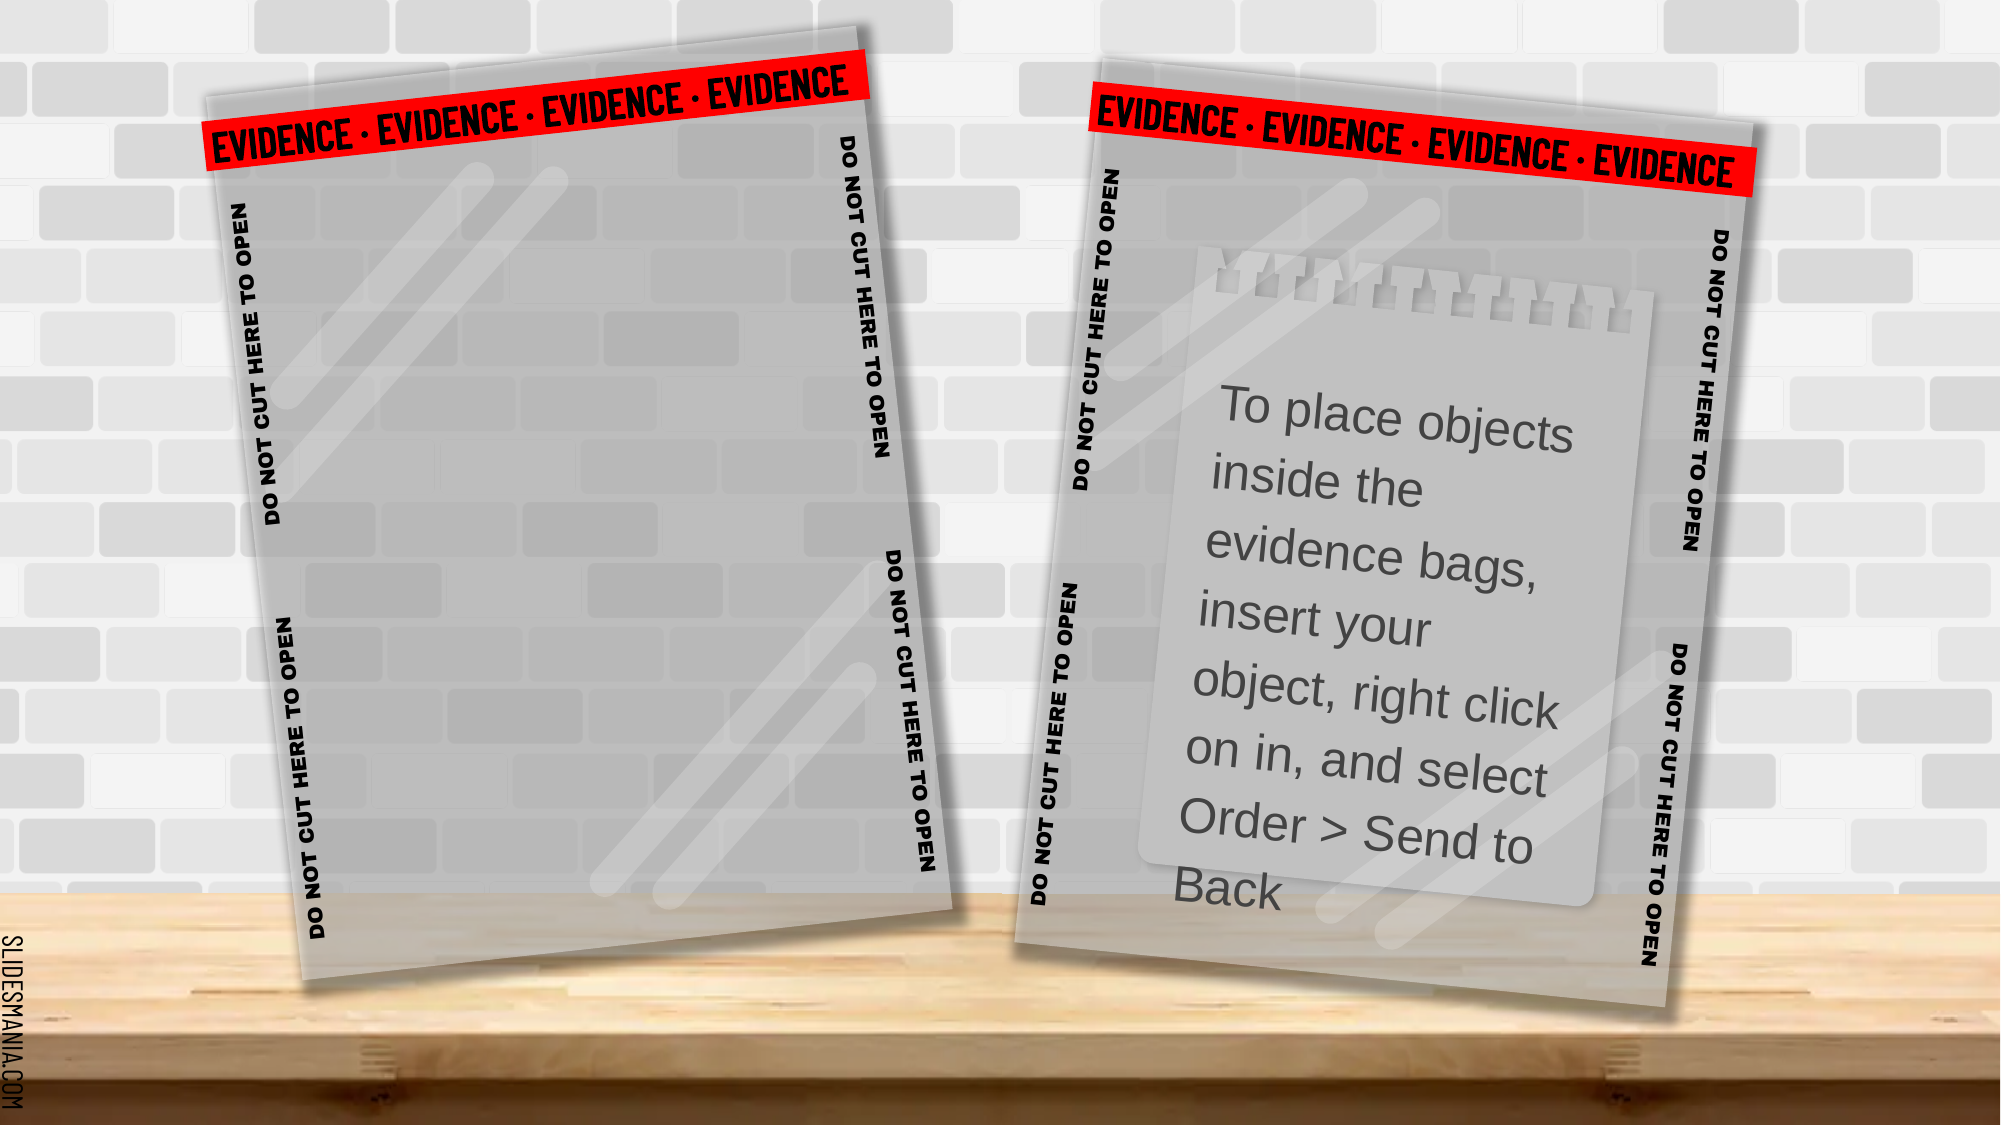

EVIDENCE · EVIDENCE · EVIDENCE · EVIDENCE

DO NOT CUT HERE TO OPEN             DO NOT CUT HERE TO OPEN

DO NOT CUT HERE TO OPEN             DO NOT CUT HERE TO OPEN

EVIDENCE · EVIDENCE · EVIDENCE · EVIDENCE

DO NOT CUT HERE TO OPEN             DO NOT CUT HERE TO OPEN

DO NOT CUT HERE TO OPEN             DO NOT CUT HERE TO OPEN

To place objects inside the evidence bags, insert your object, right click on in, and select Order > Send to Back